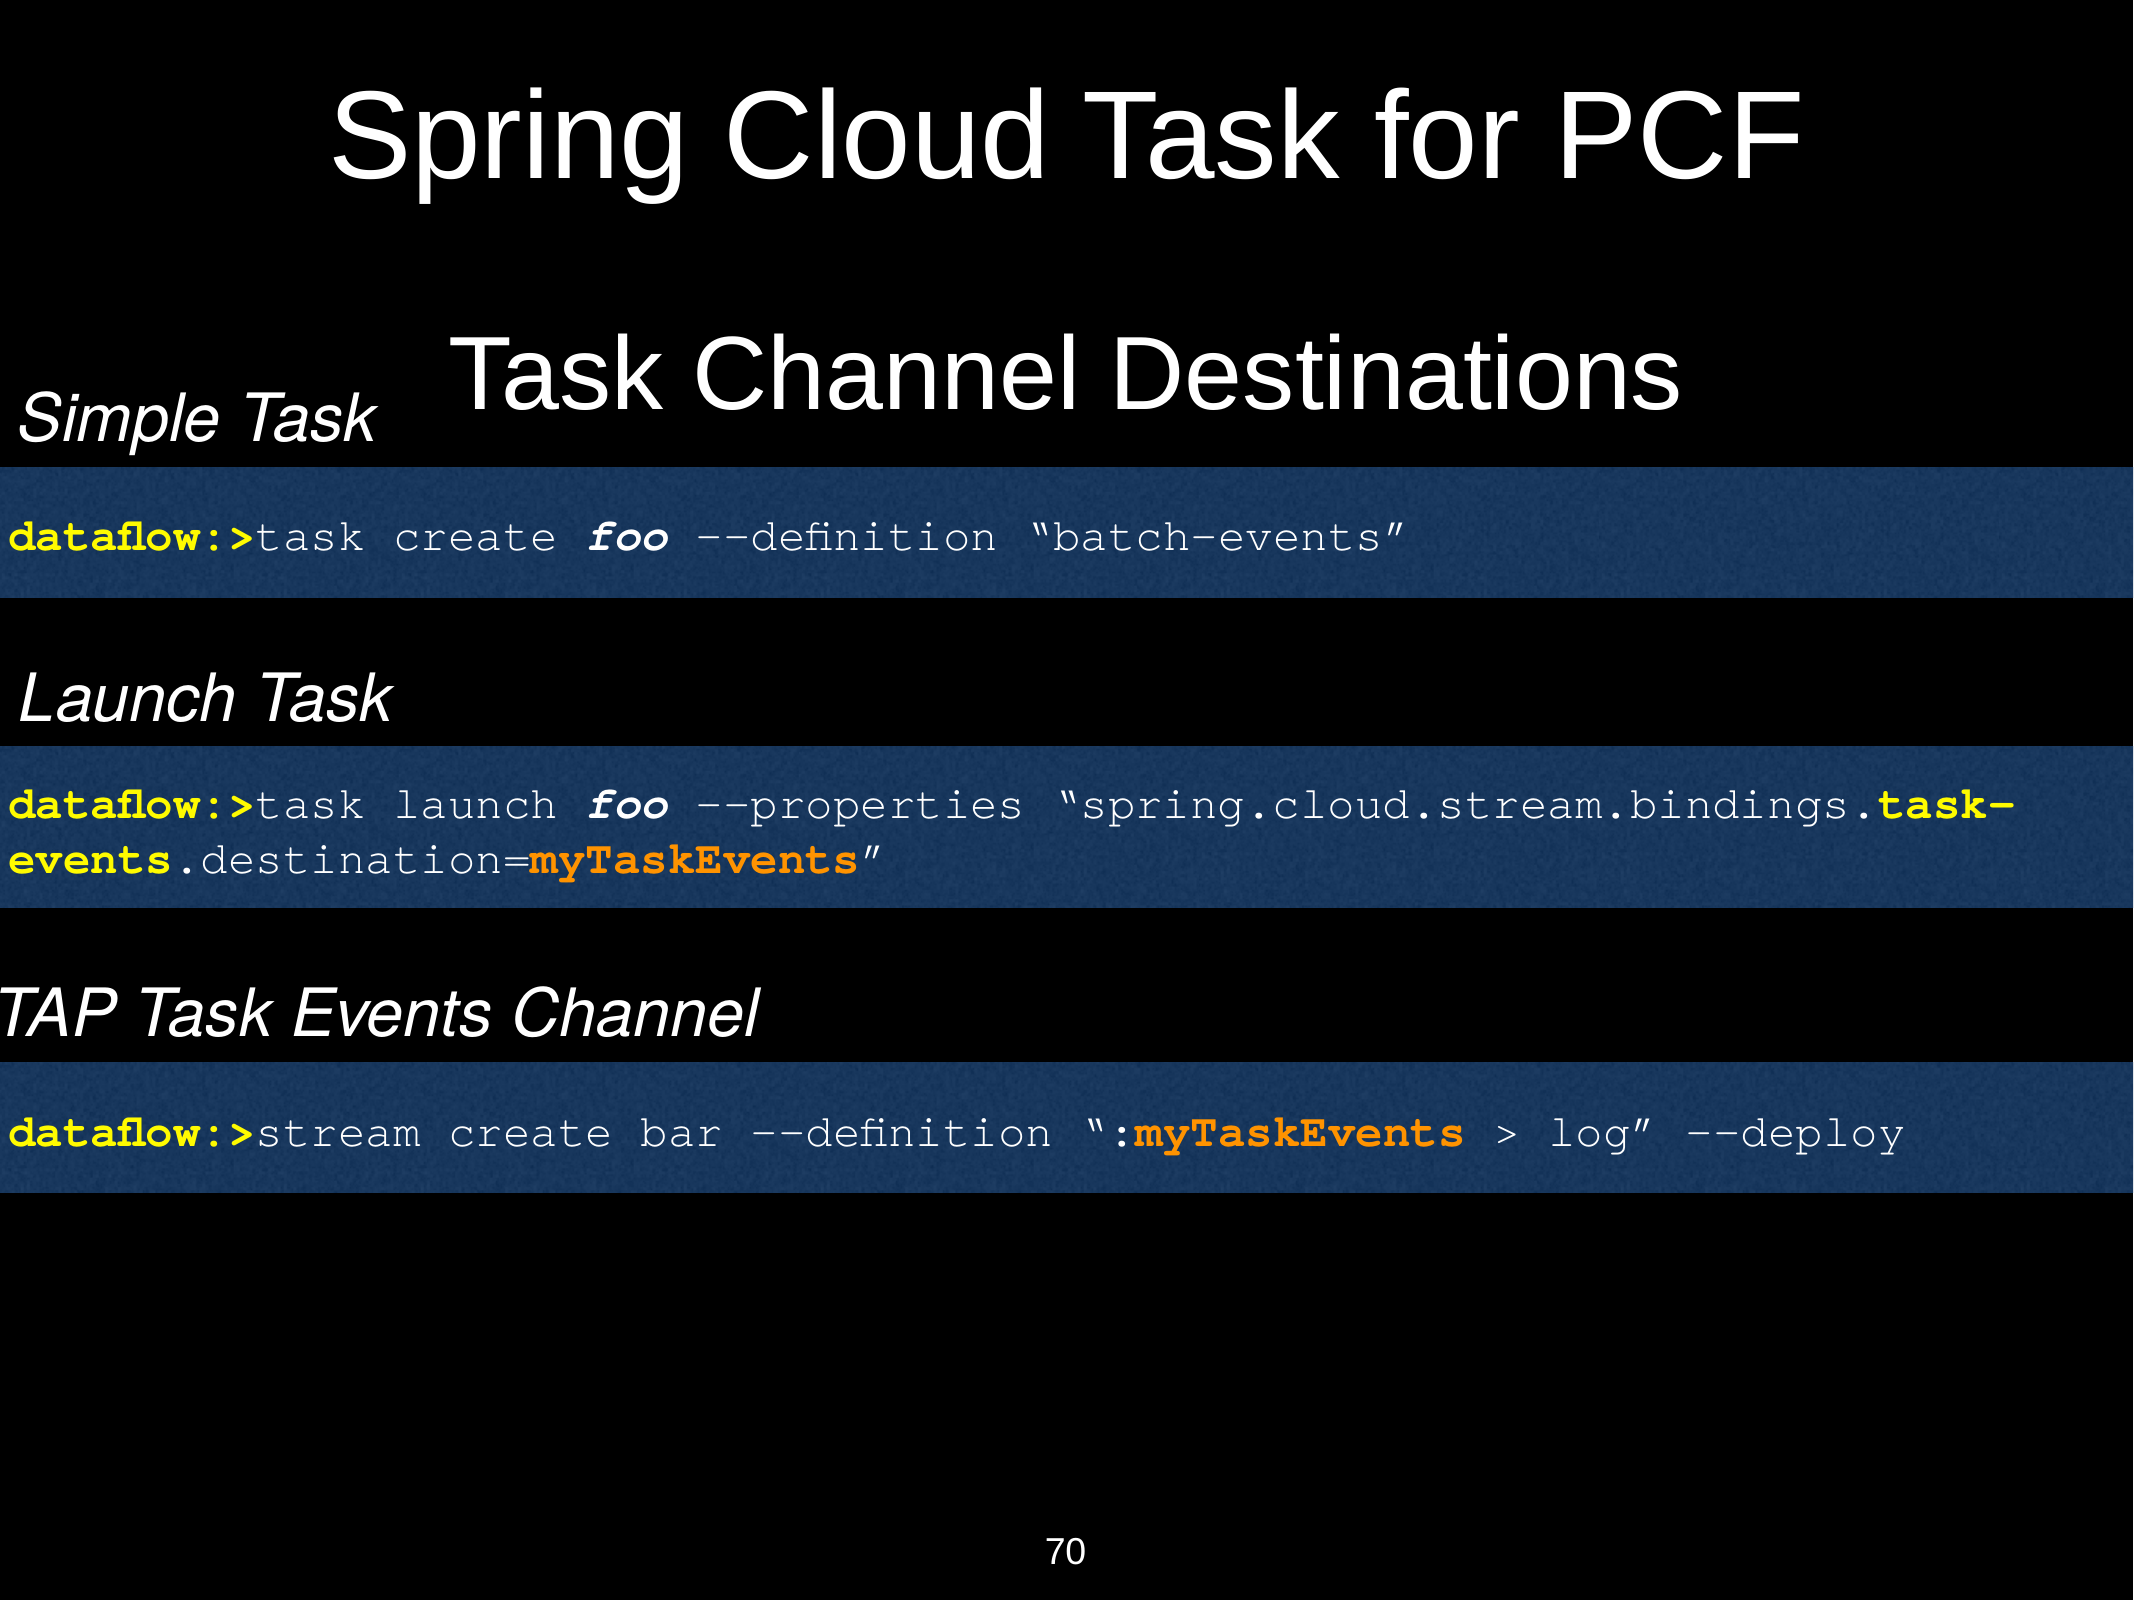

# Spring Cloud Task for PCF
Task Channel Destinations
Simple Task
dataflow:>task create foo --definition “batch-events”
Launch Task
dataflow:>task launch foo --properties “spring.cloud.stream.bindings.task-events.destination=myTaskEvents”
TAP Task Events Channel
dataflow:>stream create bar --definition “:myTaskEvents > log” --deploy
70